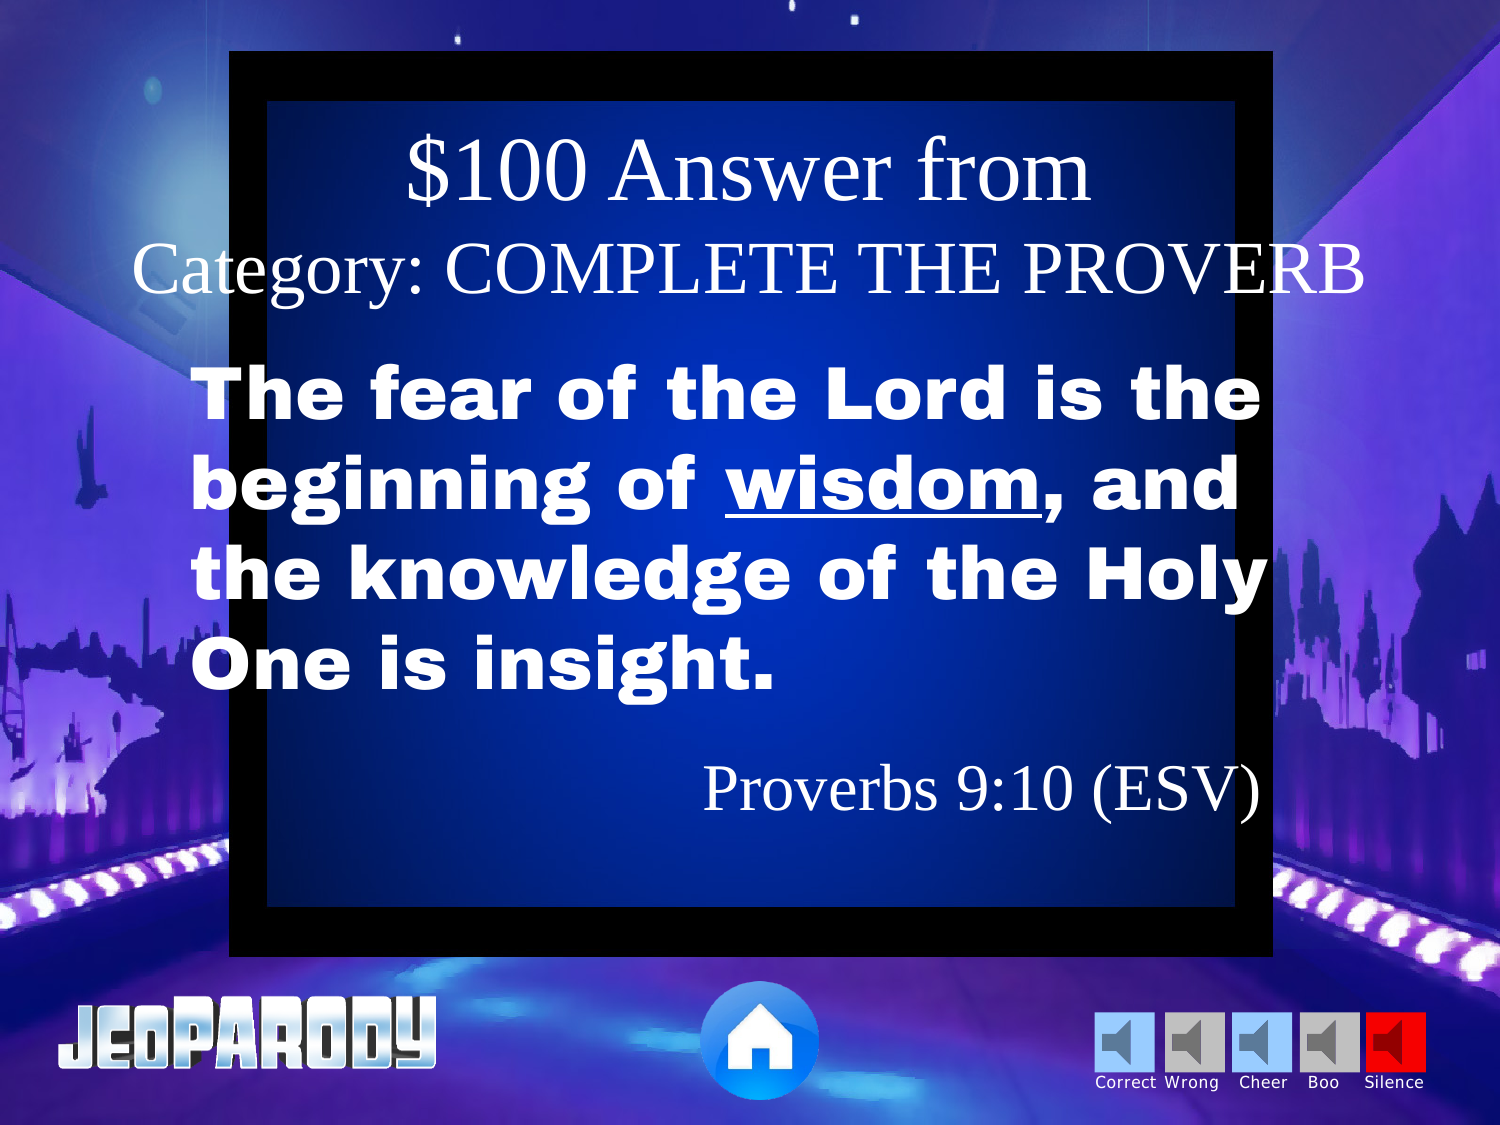

$100 Answer from
Category: COMPLETE THE PROVERB
The fear of the Lord is the beginning of wisdom, and the knowledge of the Holy One is insight.
Proverbs 9:10 (ESV)